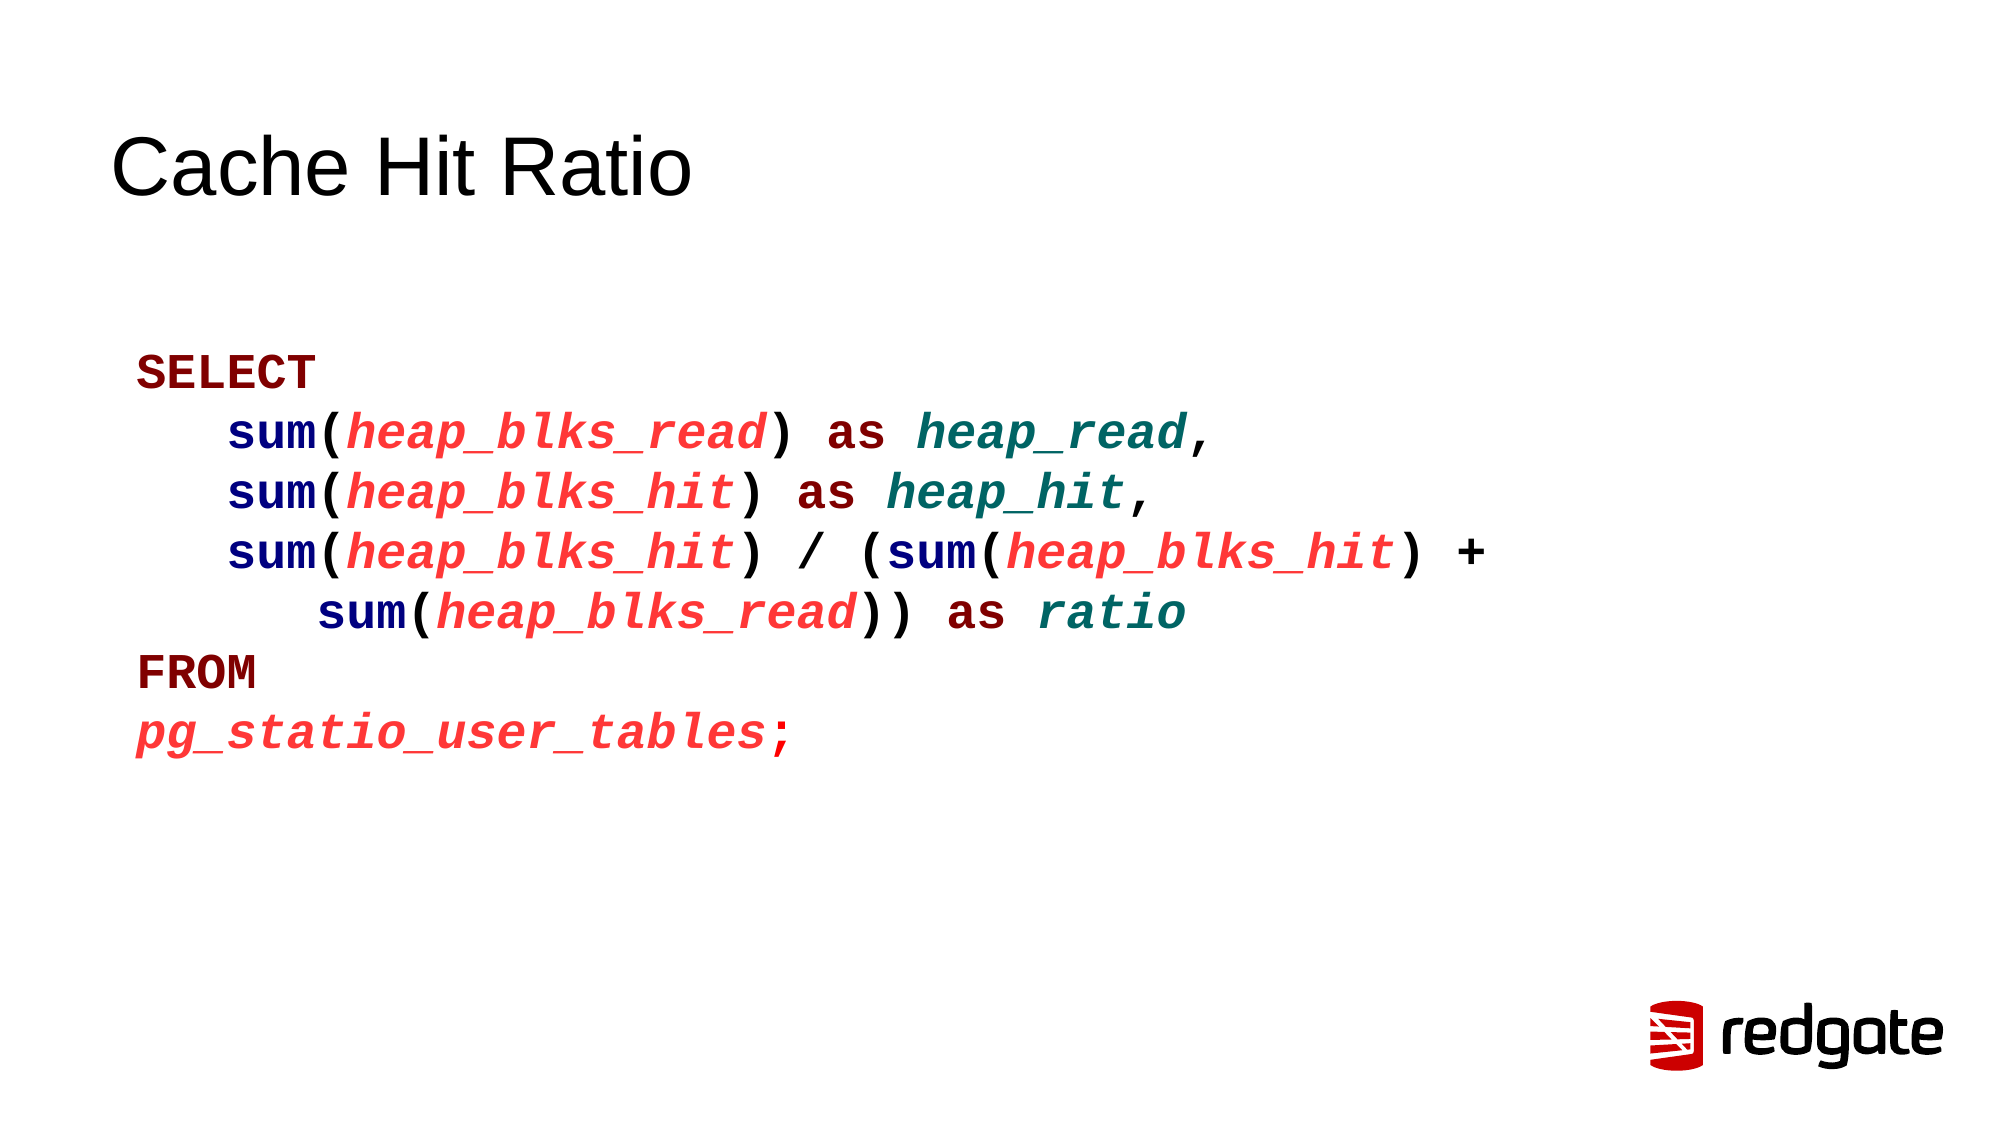

# Cache Hit Ratio
SELECT
   sum(heap_blks_read) as heap_read,
   sum(heap_blks_hit) as heap_hit,
   sum(heap_blks_hit) / (sum(heap_blks_hit) +
      sum(heap_blks_read)) as ratio
FROM
pg_statio_user_tables;